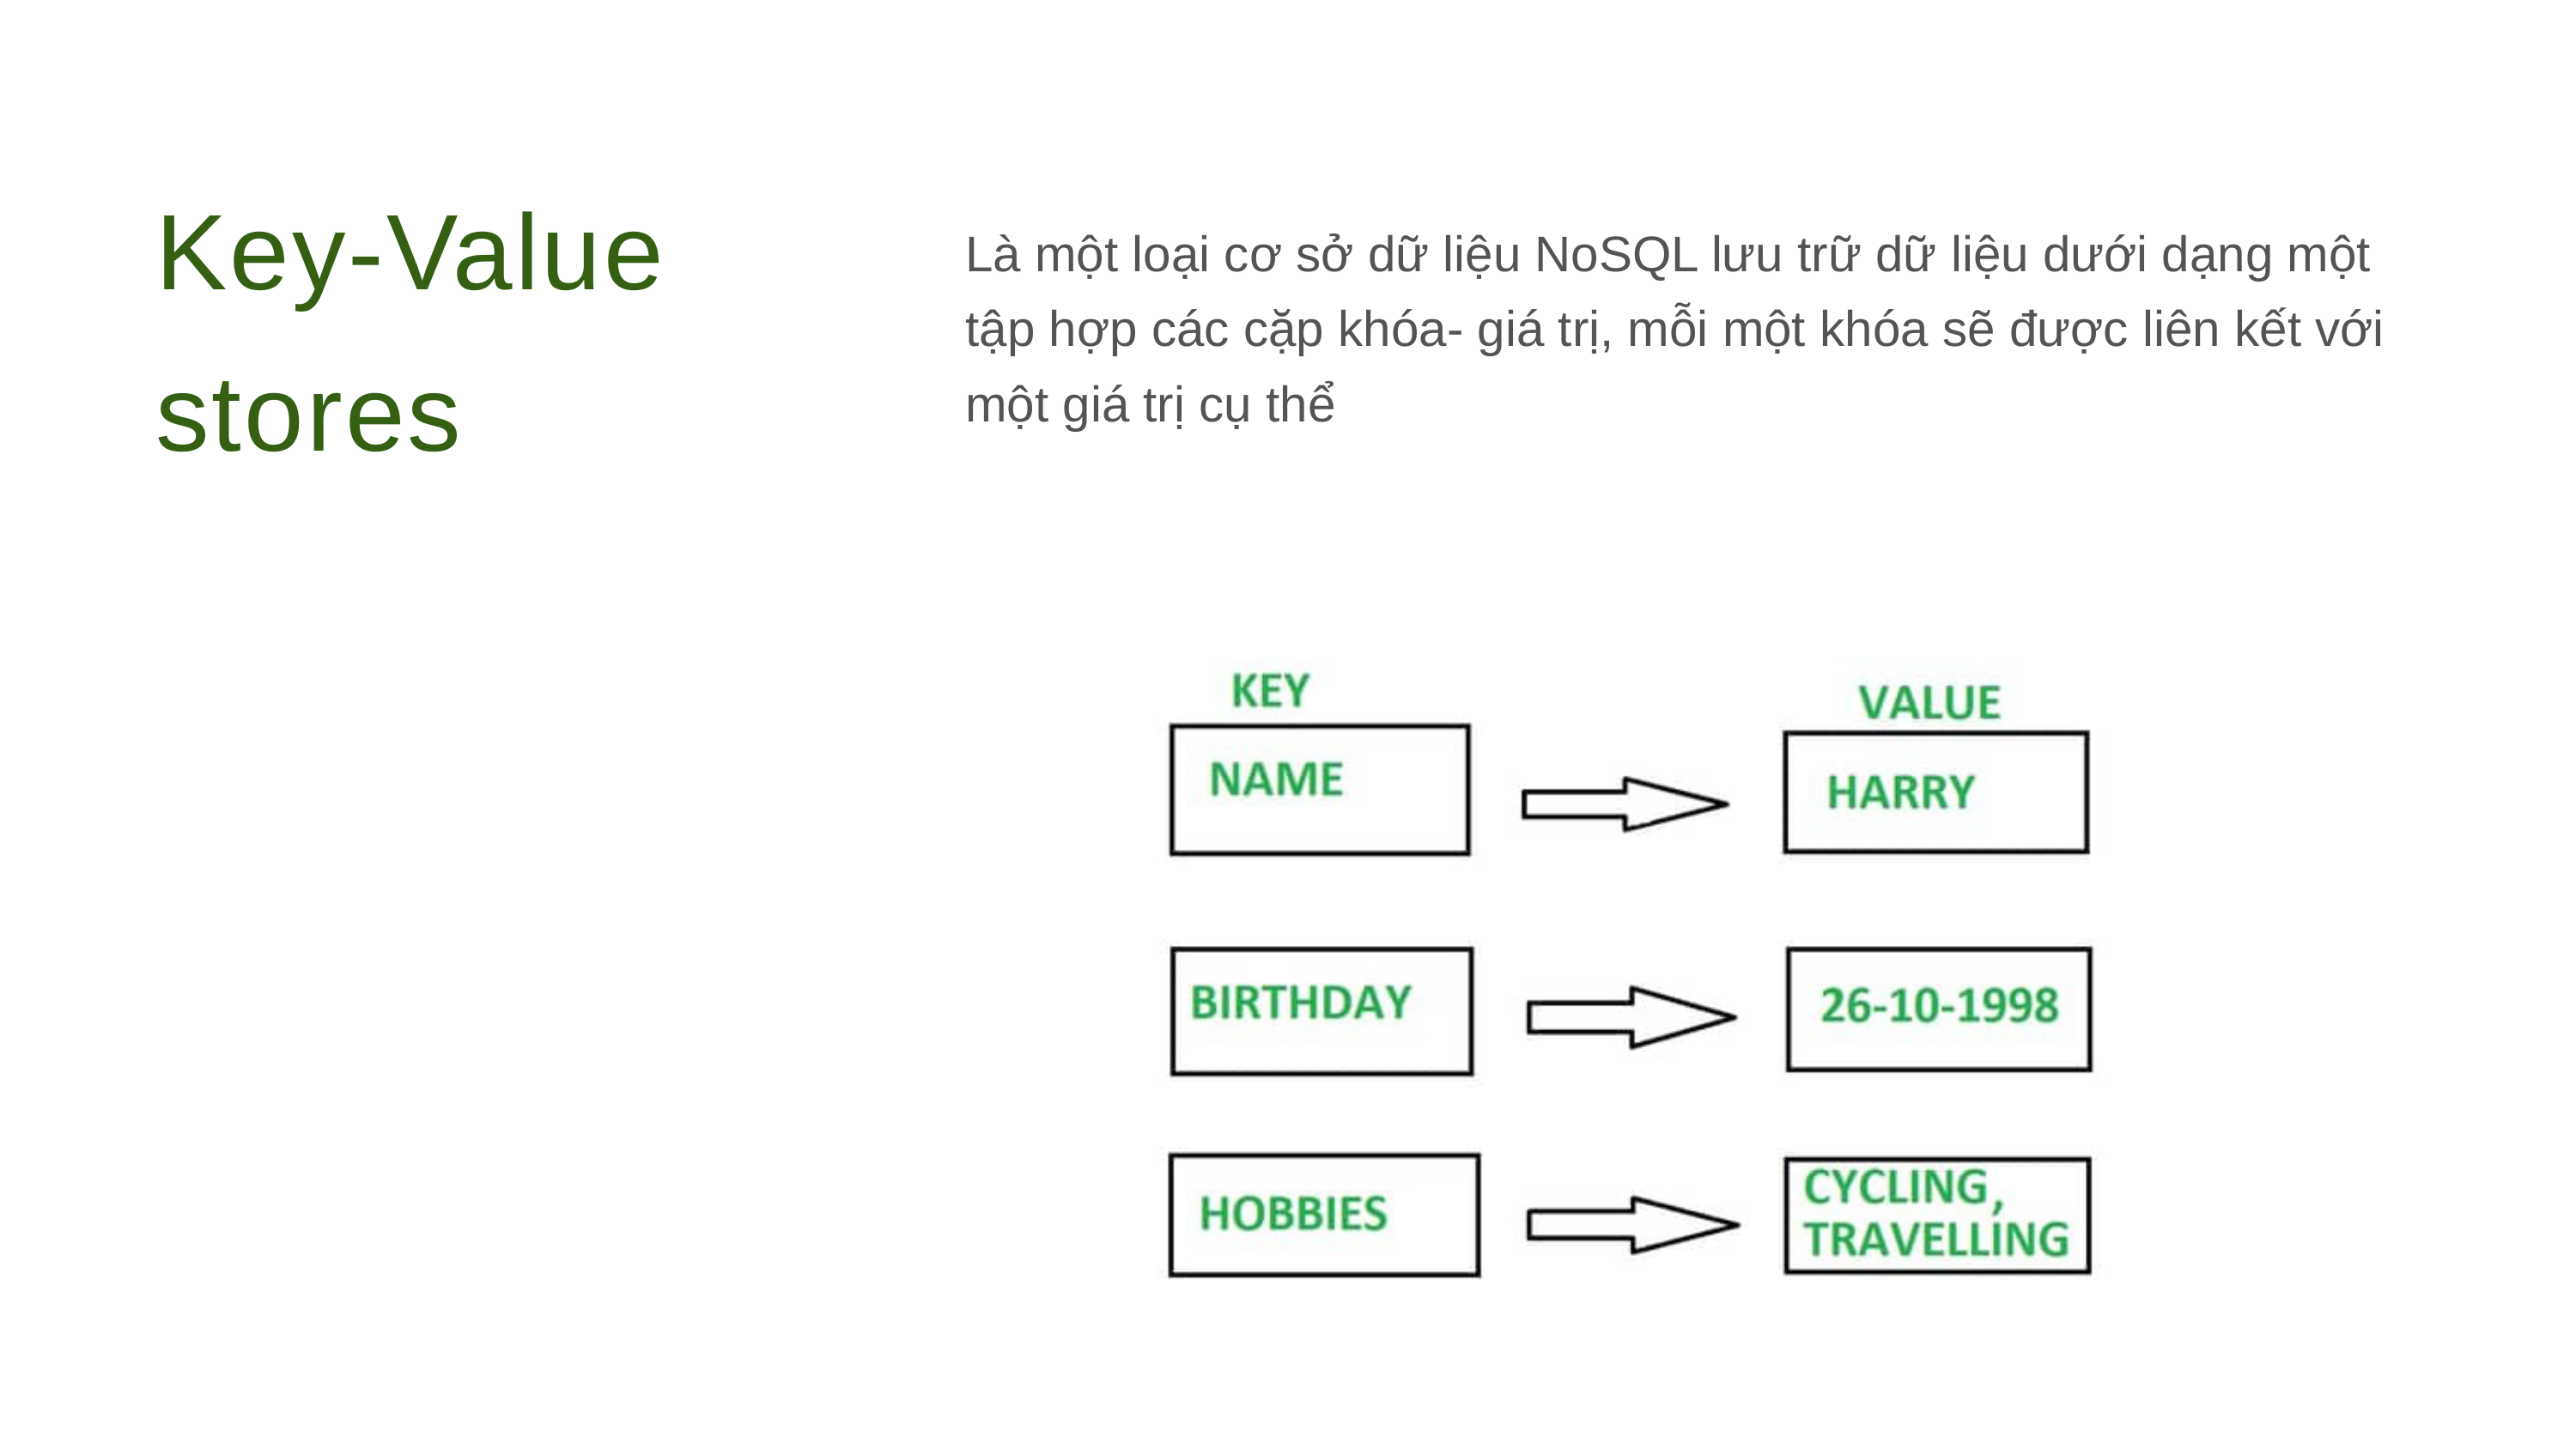

Key-Value stores
Là một loại cơ sở dữ liệu NoSQL lưu trữ dữ liệu dưới dạng một tập hợp các cặp khóa- giá trị, mỗi một khóa sẽ được liên kết với một giá trị cụ thể